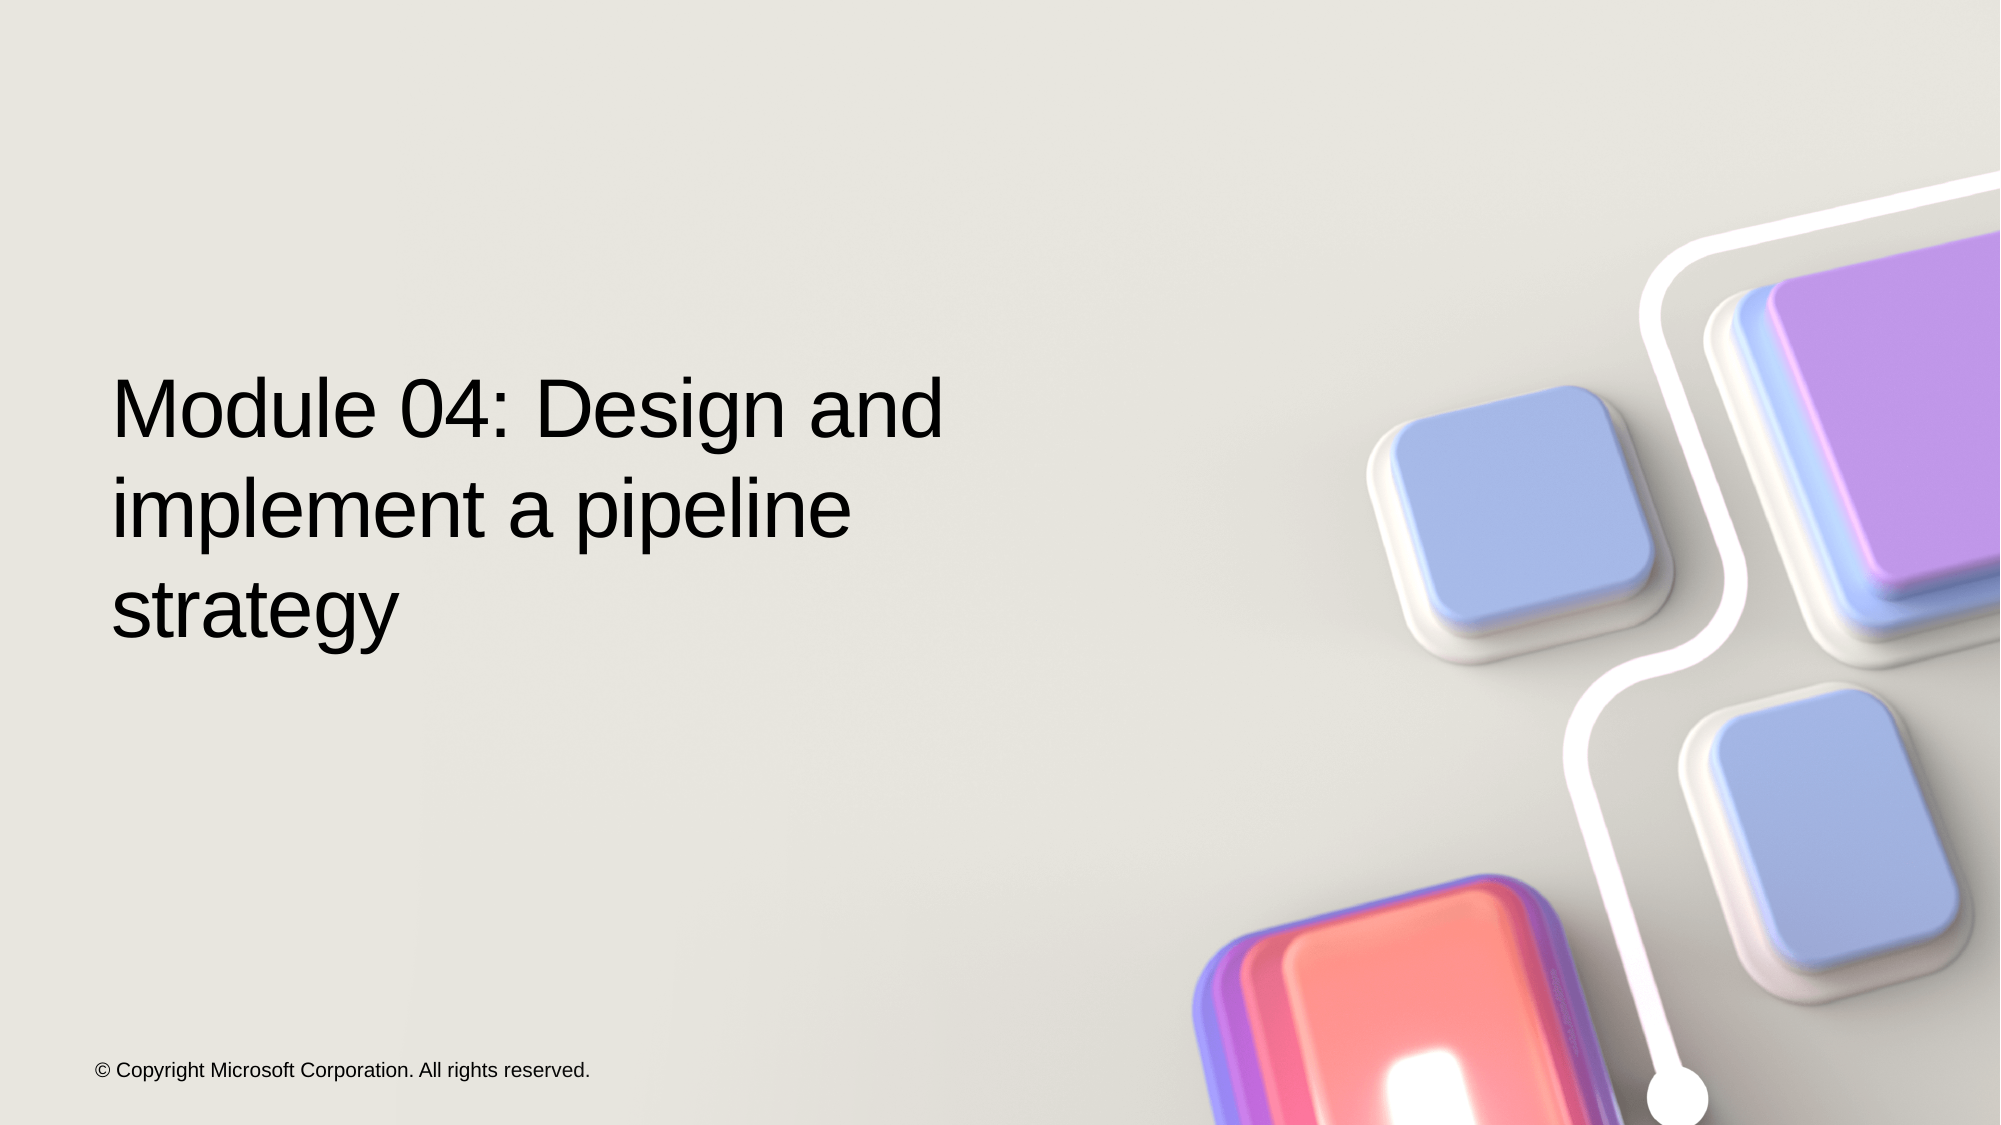

# Module 04: Design and implement a pipeline strategy